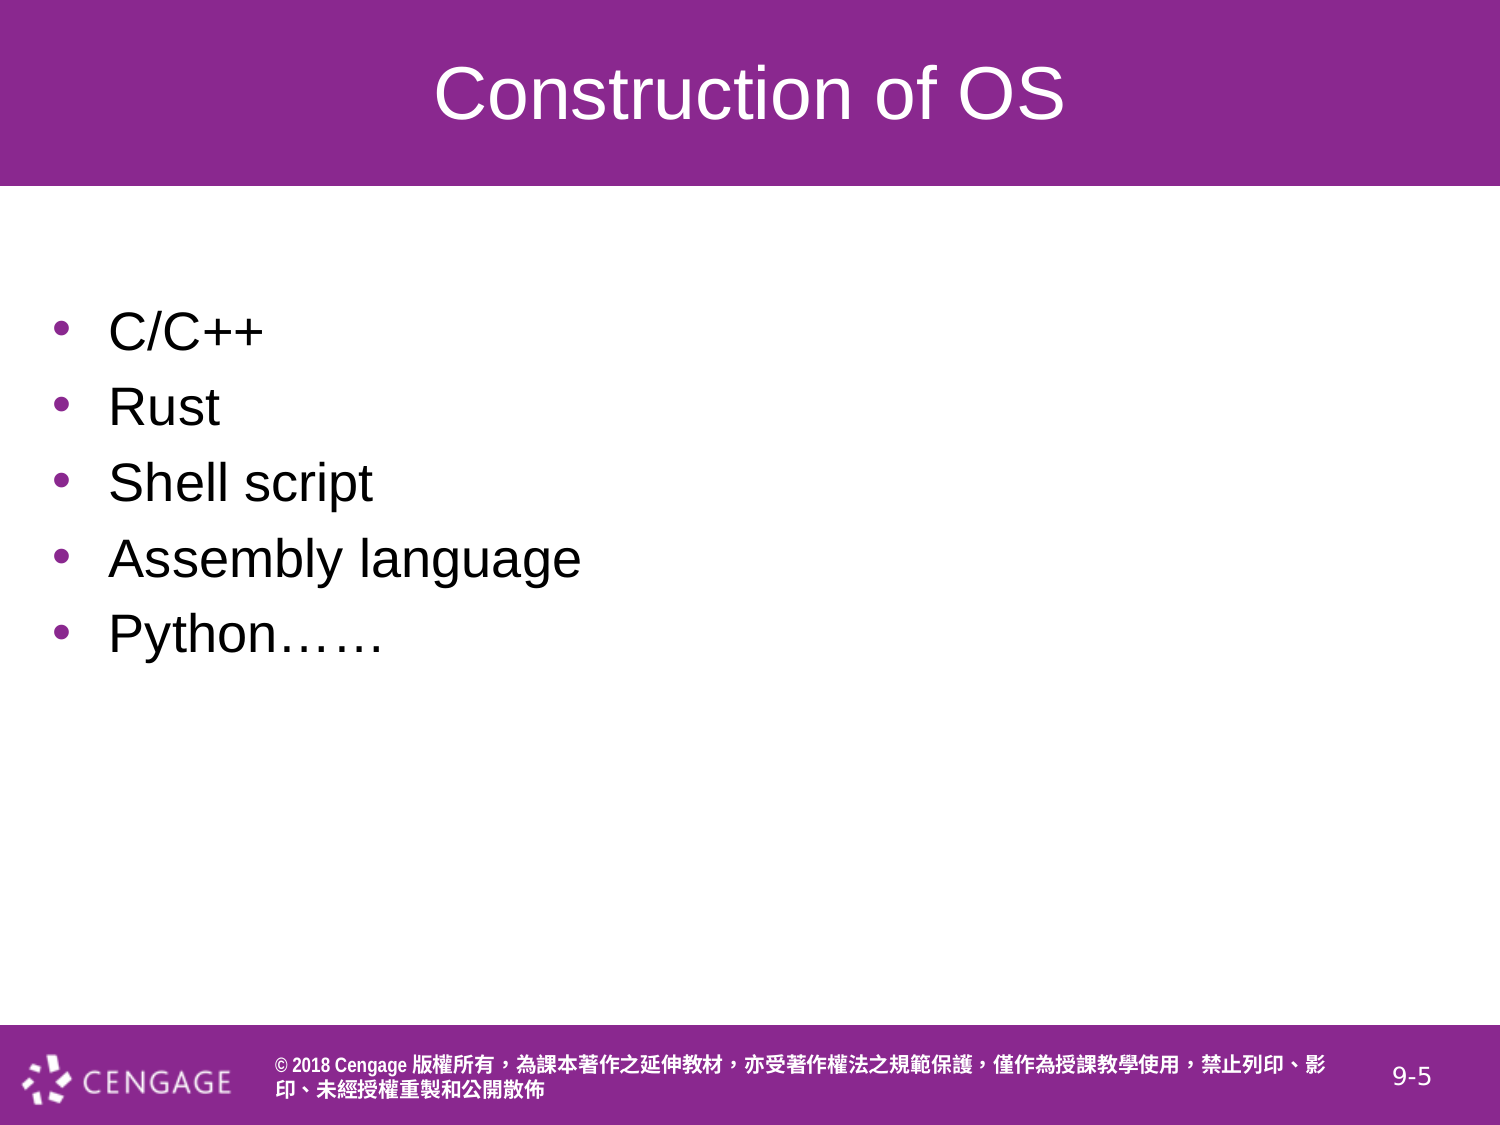

# Construction of OS

C/C++
Rust
Shell script
Assembly language
Python……